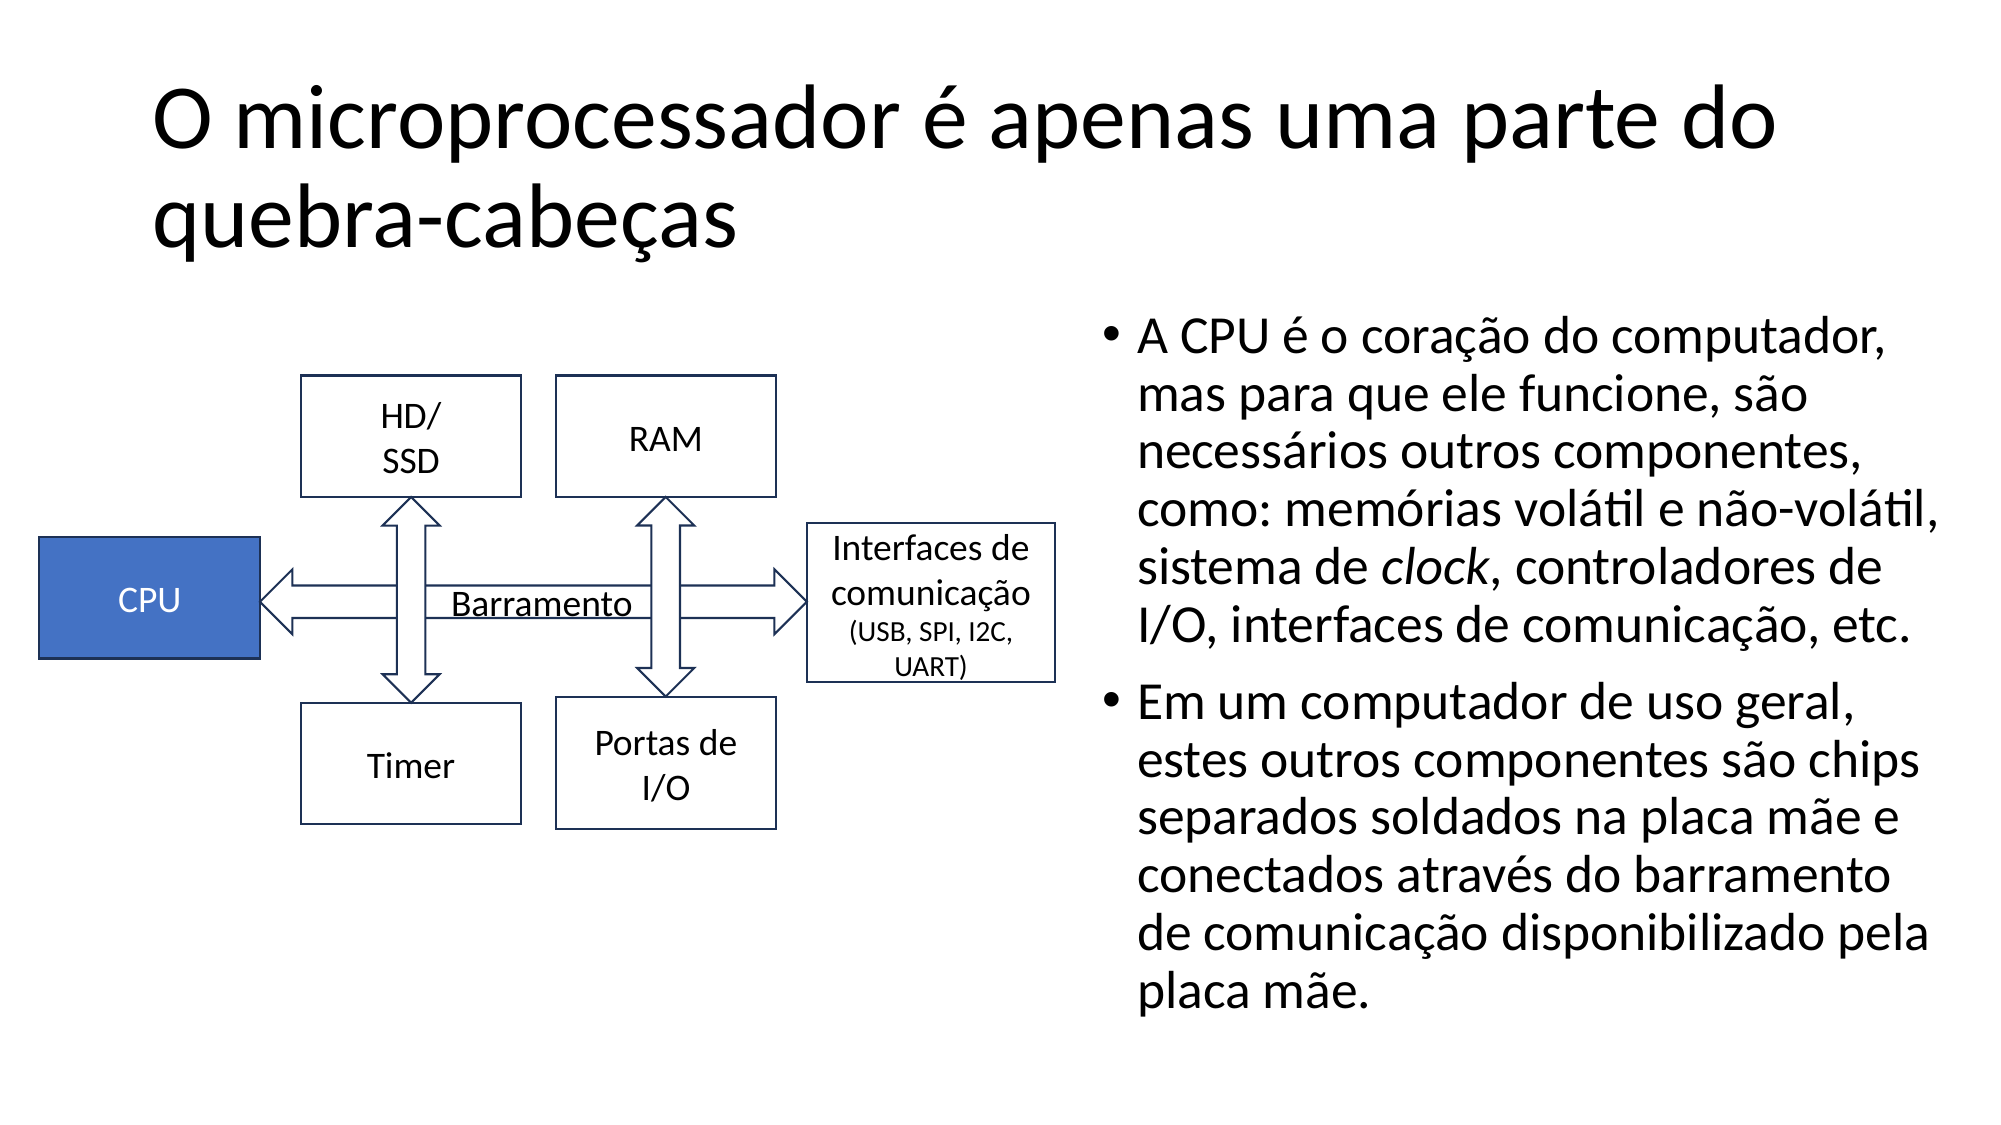

# O microprocessador é apenas uma parte do quebra-cabeças
A CPU é o coração do computador, mas para que ele funcione, são necessários outros componentes, como: memórias volátil e não-volátil, sistema de clock, controladores de I/O, interfaces de comunicação, etc.
Em um computador de uso geral, estes outros componentes são chips separados soldados na placa mãe e conectados através do barramento de comunicação disponibilizado pela placa mãe.
HD/
SSD
RAM
Interfaces de comunicação
(USB, SPI, I2C, UART)
CPU

  Barramento

Portas de I/O
Timer